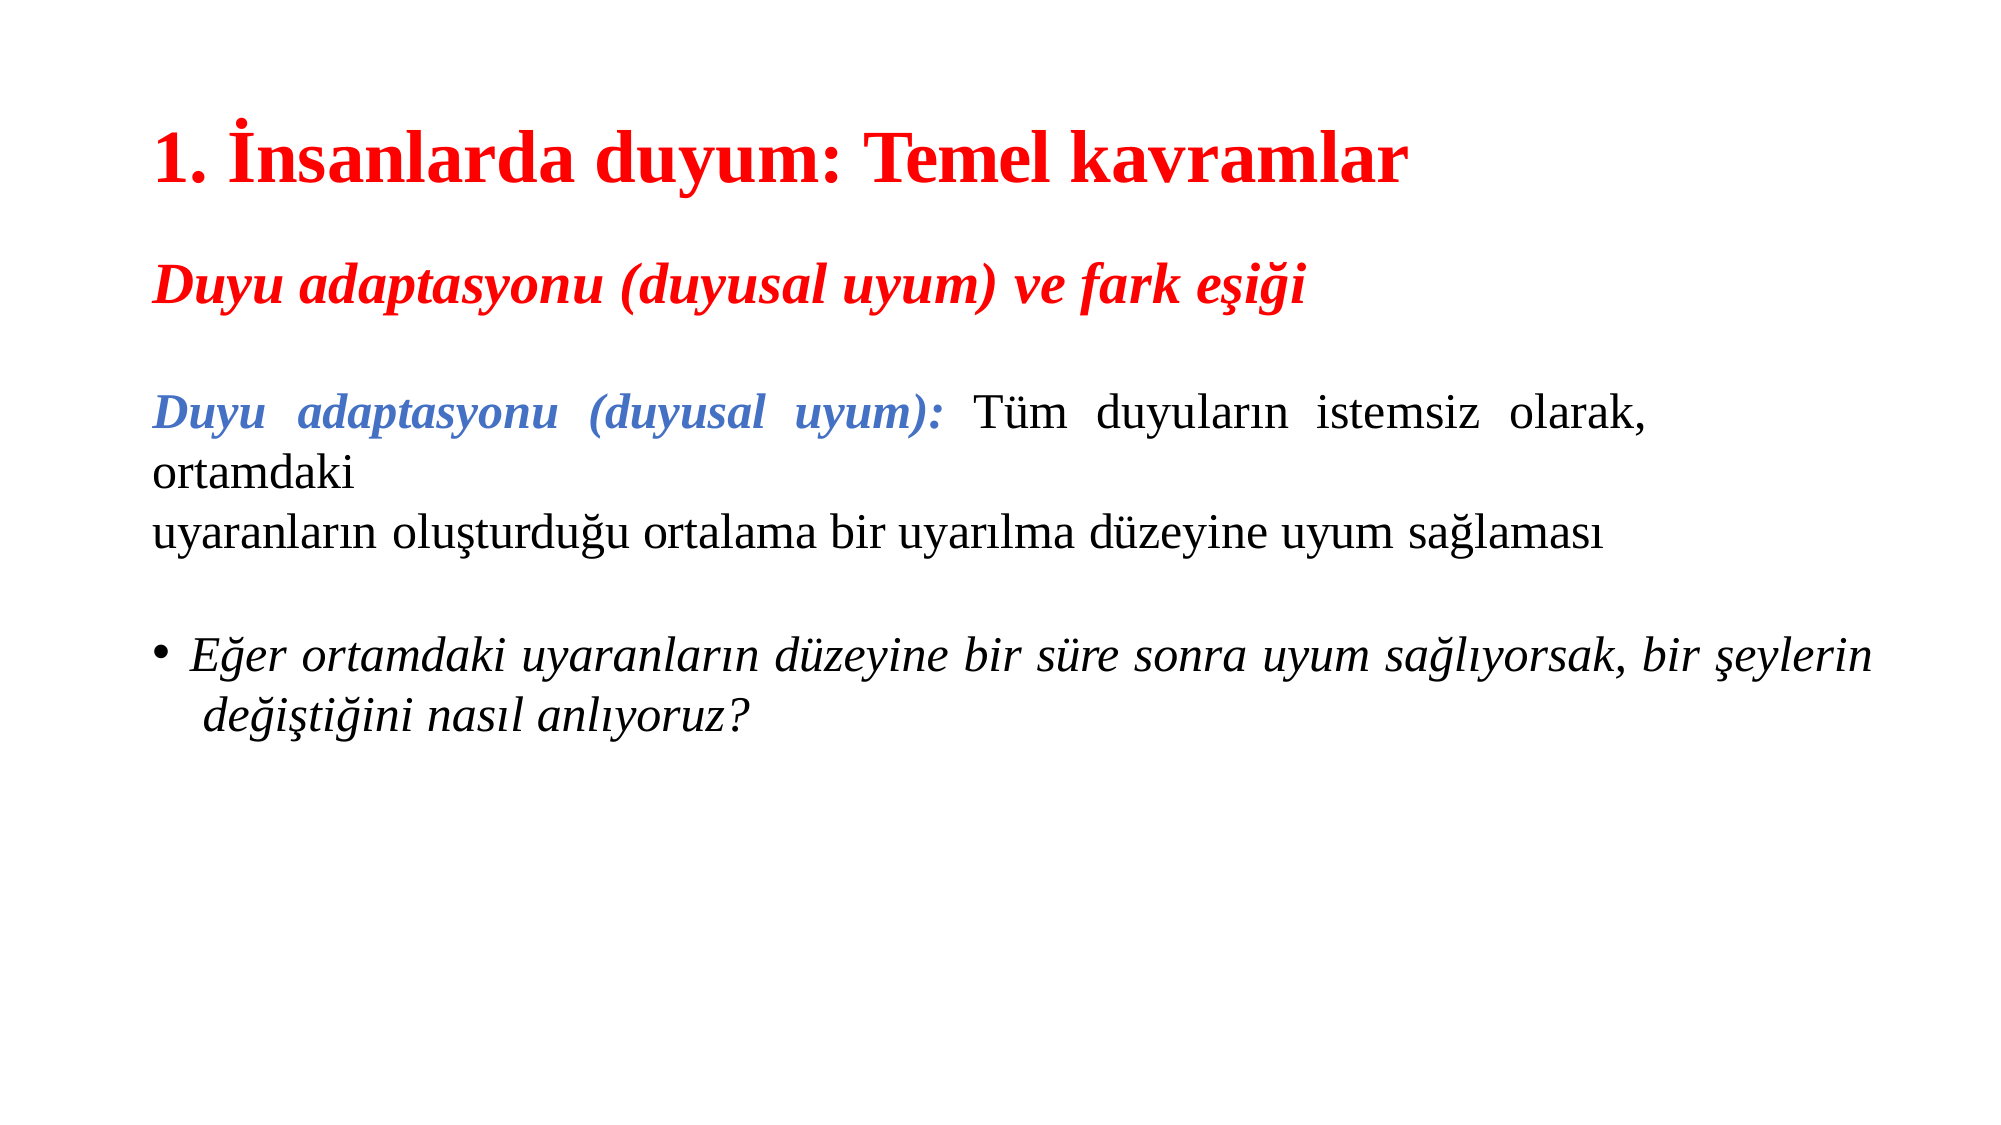

# 1. İnsanlarda duyum: Temel kavramlar
Duyu adaptasyonu (duyusal uyum) ve fark eşiği

Duyu	adaptasyonu	(duyusal	uyum):	Tüm	duyuların	istemsiz	olarak,	ortamdaki
uyaranların oluşturduğu ortalama bir uyarılma düzeyine uyum sağlaması

Eğer ortamdaki uyaranların düzeyine bir süre sonra uyum sağlıyorsak, bir şeylerin  değiştiğini nasıl anlıyoruz?